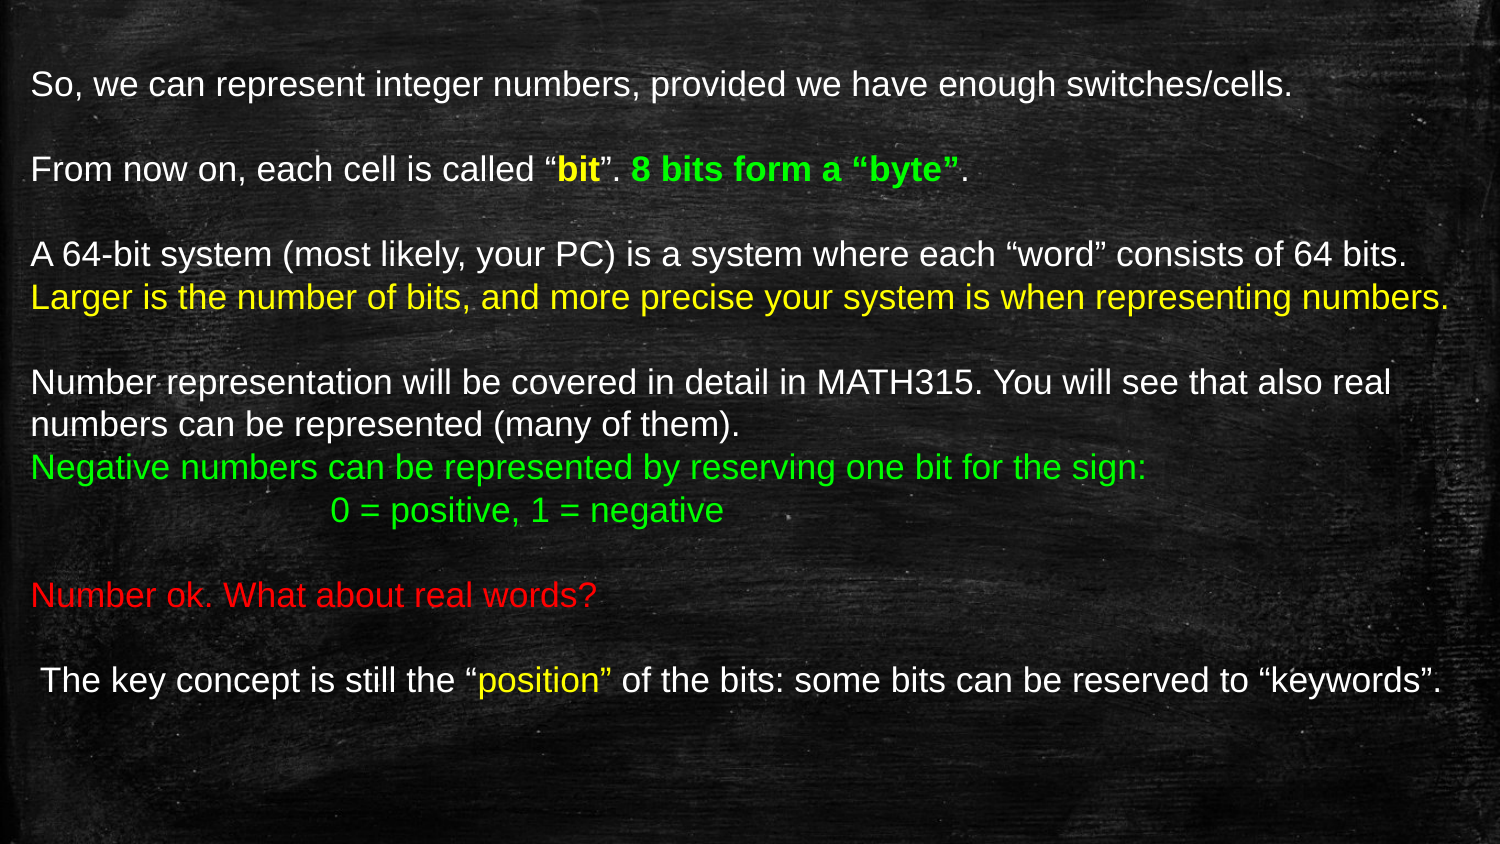

So, we can represent integer numbers, provided we have enough switches/cells.

From now on, each cell is called “bit”. 8 bits form a “byte”.

A 64-bit system (most likely, your PC) is a system where each “word” consists of 64 bits.
Larger is the number of bits, and more precise your system is when representing numbers.

Number representation will be covered in detail in MATH315. You will see that also real numbers can be represented (many of them).
Negative numbers can be represented by reserving one bit for the sign:
		0 = positive, 1 = negative

Number ok. What about real words?

 The key concept is still the “position” of the bits: some bits can be reserved to “keywords”.